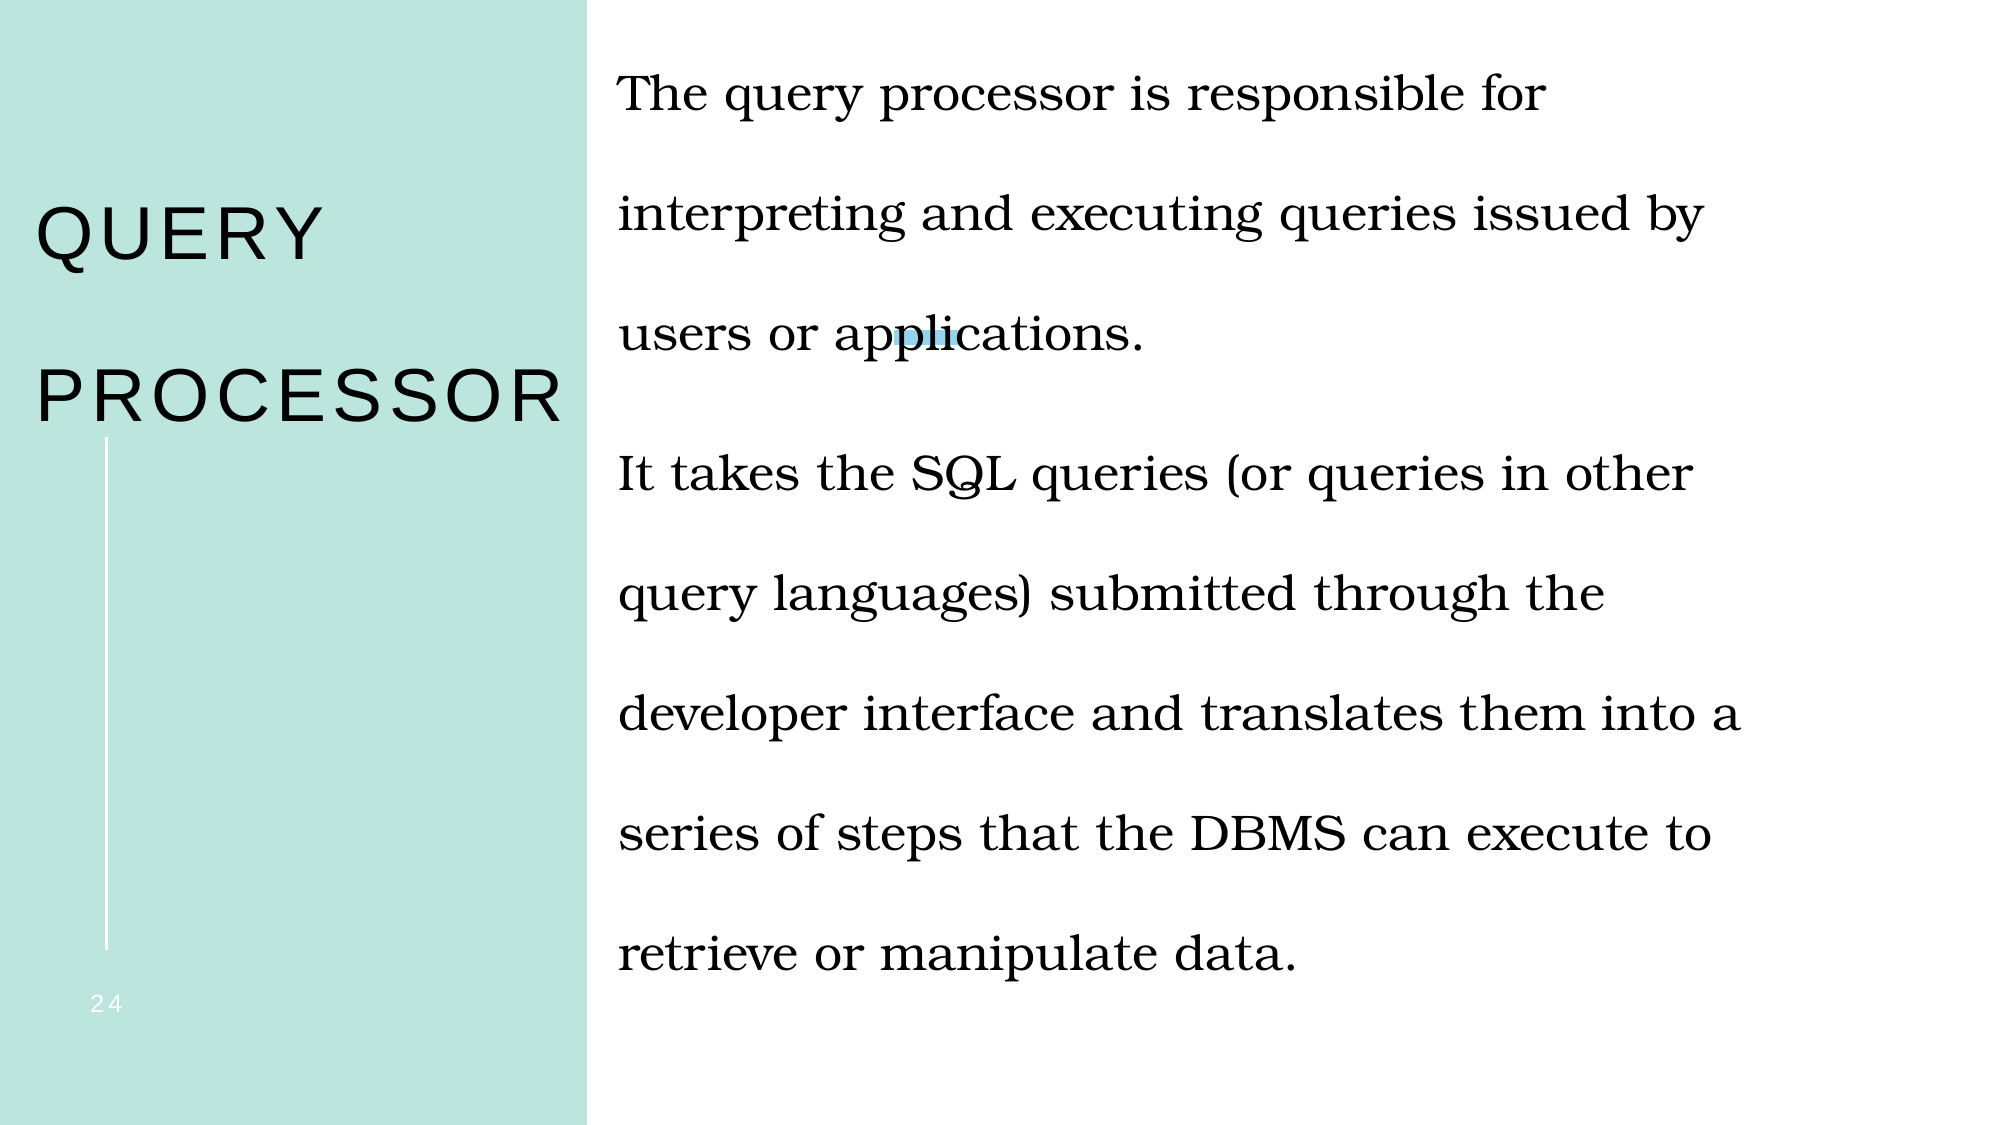

The query processor is responsible for interpreting and executing queries issued by users or applications.
It takes the SQL queries (or queries in other query languages) submitted through the developer interface and translates them into a series of steps that the DBMS can execute to retrieve or manipulate data.
# Query Processor
24